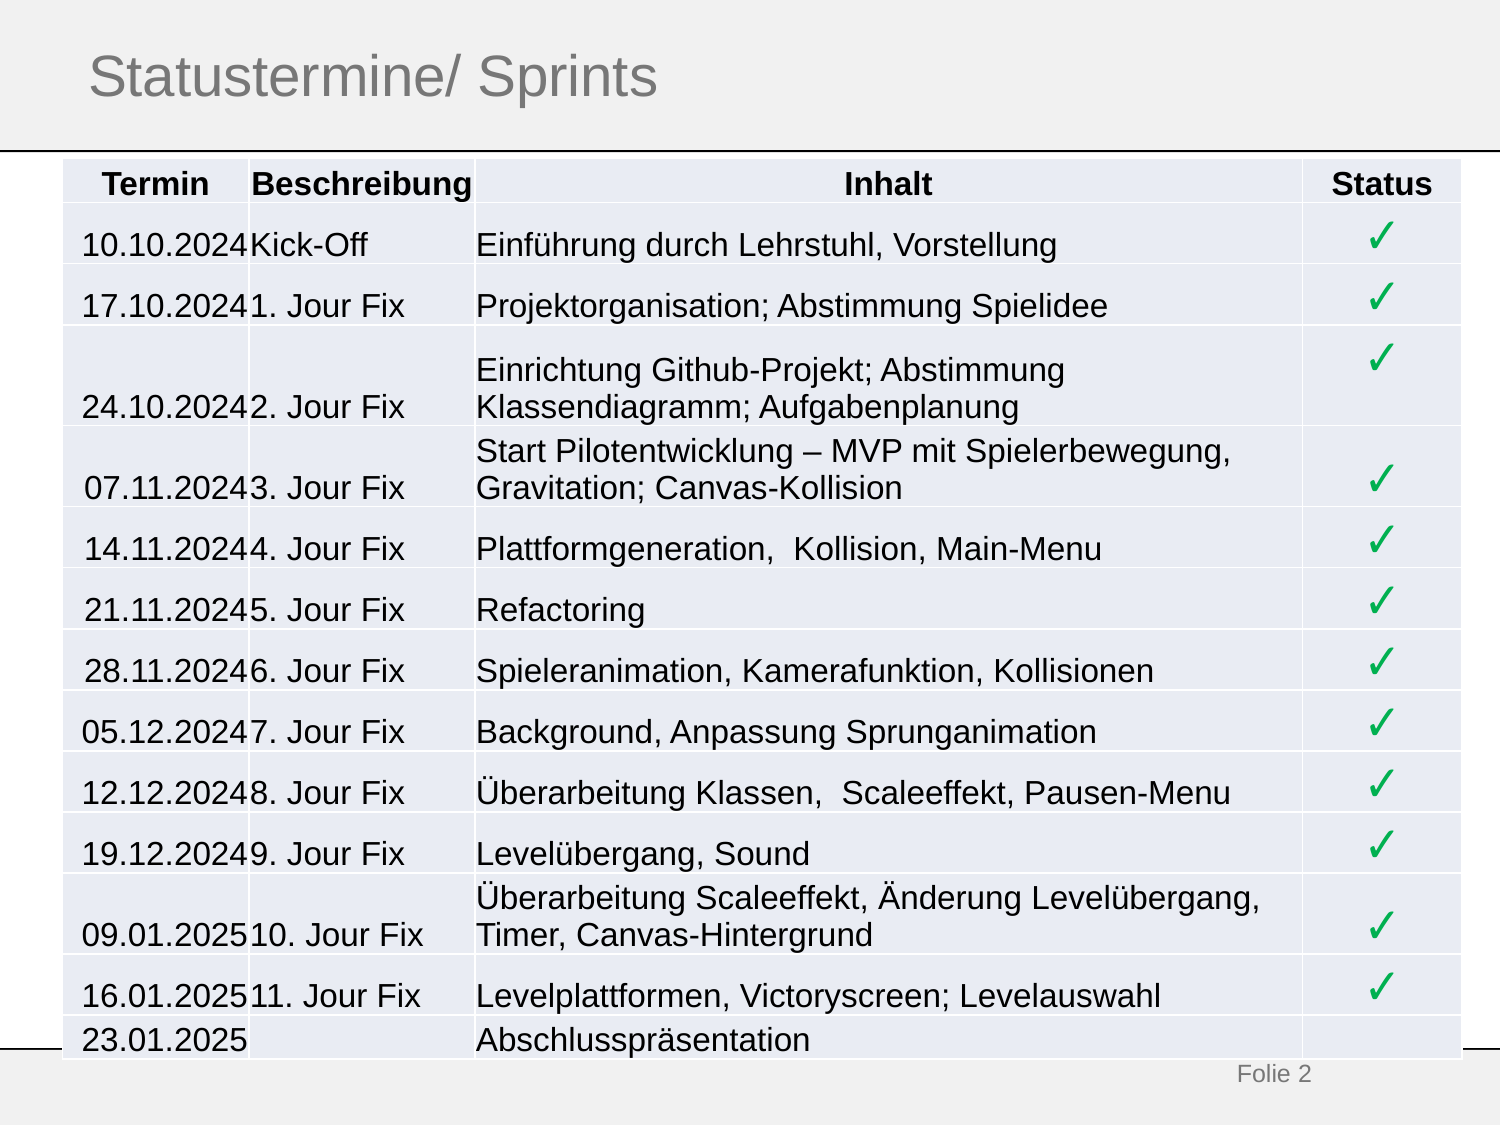

# Statustermine/ Sprints
| Termin | Beschreibung | Inhalt | Status |
| --- | --- | --- | --- |
| 10.10.2024 | Kick-Off | Einführung durch Lehrstuhl, Vorstellung | ✓ |
| 17.10.2024 | 1. Jour Fix | Projektorganisation; Abstimmung Spielidee | ✓ |
| 24.10.2024 | 2. Jour Fix | Einrichtung Github-Projekt; Abstimmung Klassendiagramm; Aufgabenplanung | ✓ |
| 07.11.2024 | 3. Jour Fix | Start Pilotentwicklung – MVP mit Spielerbewegung, Gravitation; Canvas-Kollision | ✓ |
| 14.11.2024 | 4. Jour Fix | Plattformgeneration, Kollision, Main-Menu | ✓ |
| 21.11.2024 | 5. Jour Fix | Refactoring | ✓ |
| 28.11.2024 | 6. Jour Fix | Spieleranimation, Kamerafunktion, Kollisionen | ✓ |
| 05.12.2024 | 7. Jour Fix | Background, Anpassung Sprunganimation | ✓ |
| 12.12.2024 | 8. Jour Fix | Überarbeitung Klassen, Scaleeffekt, Pausen-Menu | ✓ |
| 19.12.2024 | 9. Jour Fix | Levelübergang, Sound | ✓ |
| 09.01.2025 | 10. Jour Fix | Überarbeitung Scaleeffekt, Änderung Levelübergang, Timer, Canvas-Hintergrund | ✓ |
| 16.01.2025 | 11. Jour Fix | Levelplattformen, Victoryscreen; Levelauswahl | ✓ |
| 23.01.2025 |  | Abschlusspräsentation |  |

Folie 2